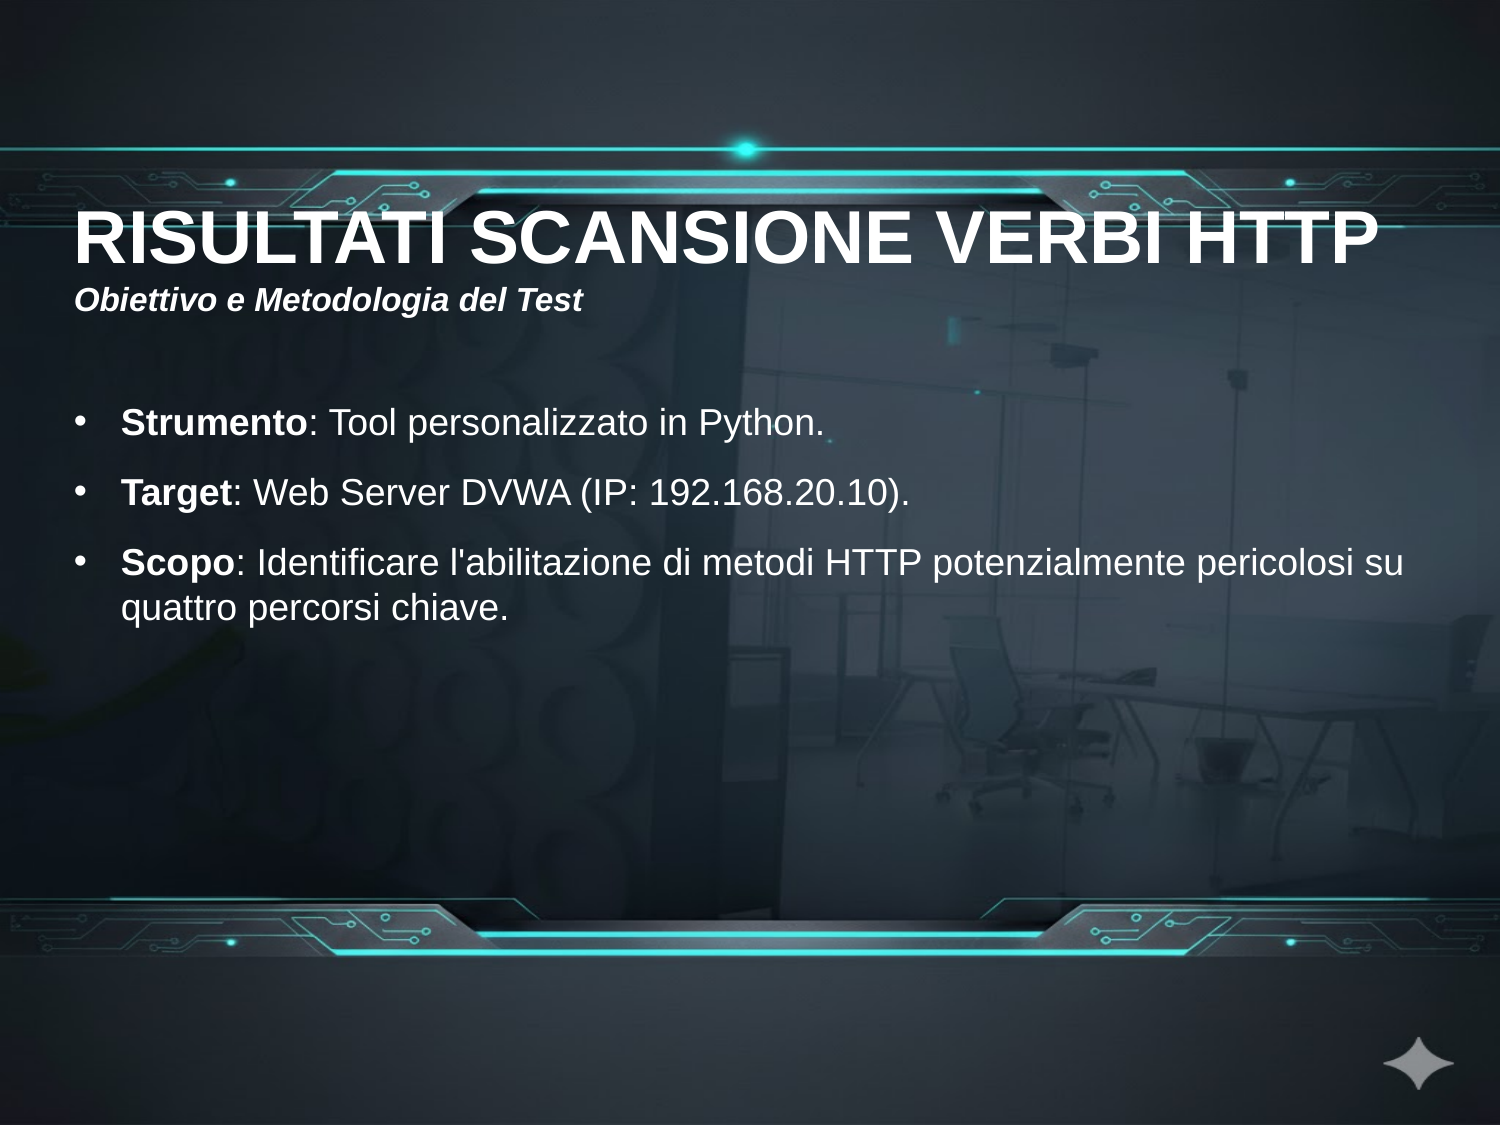

RISULTATI SCANSIONE VERBI HTTP
Obiettivo e Metodologia del Test

Strumento: Tool personalizzato in Python.

Target: Web Server DVWA (IP: 192.168.20.10).

Scopo: Identificare l'abilitazione di metodi HTTP potenzialmente pericolosi su quattro percorsi chiave.